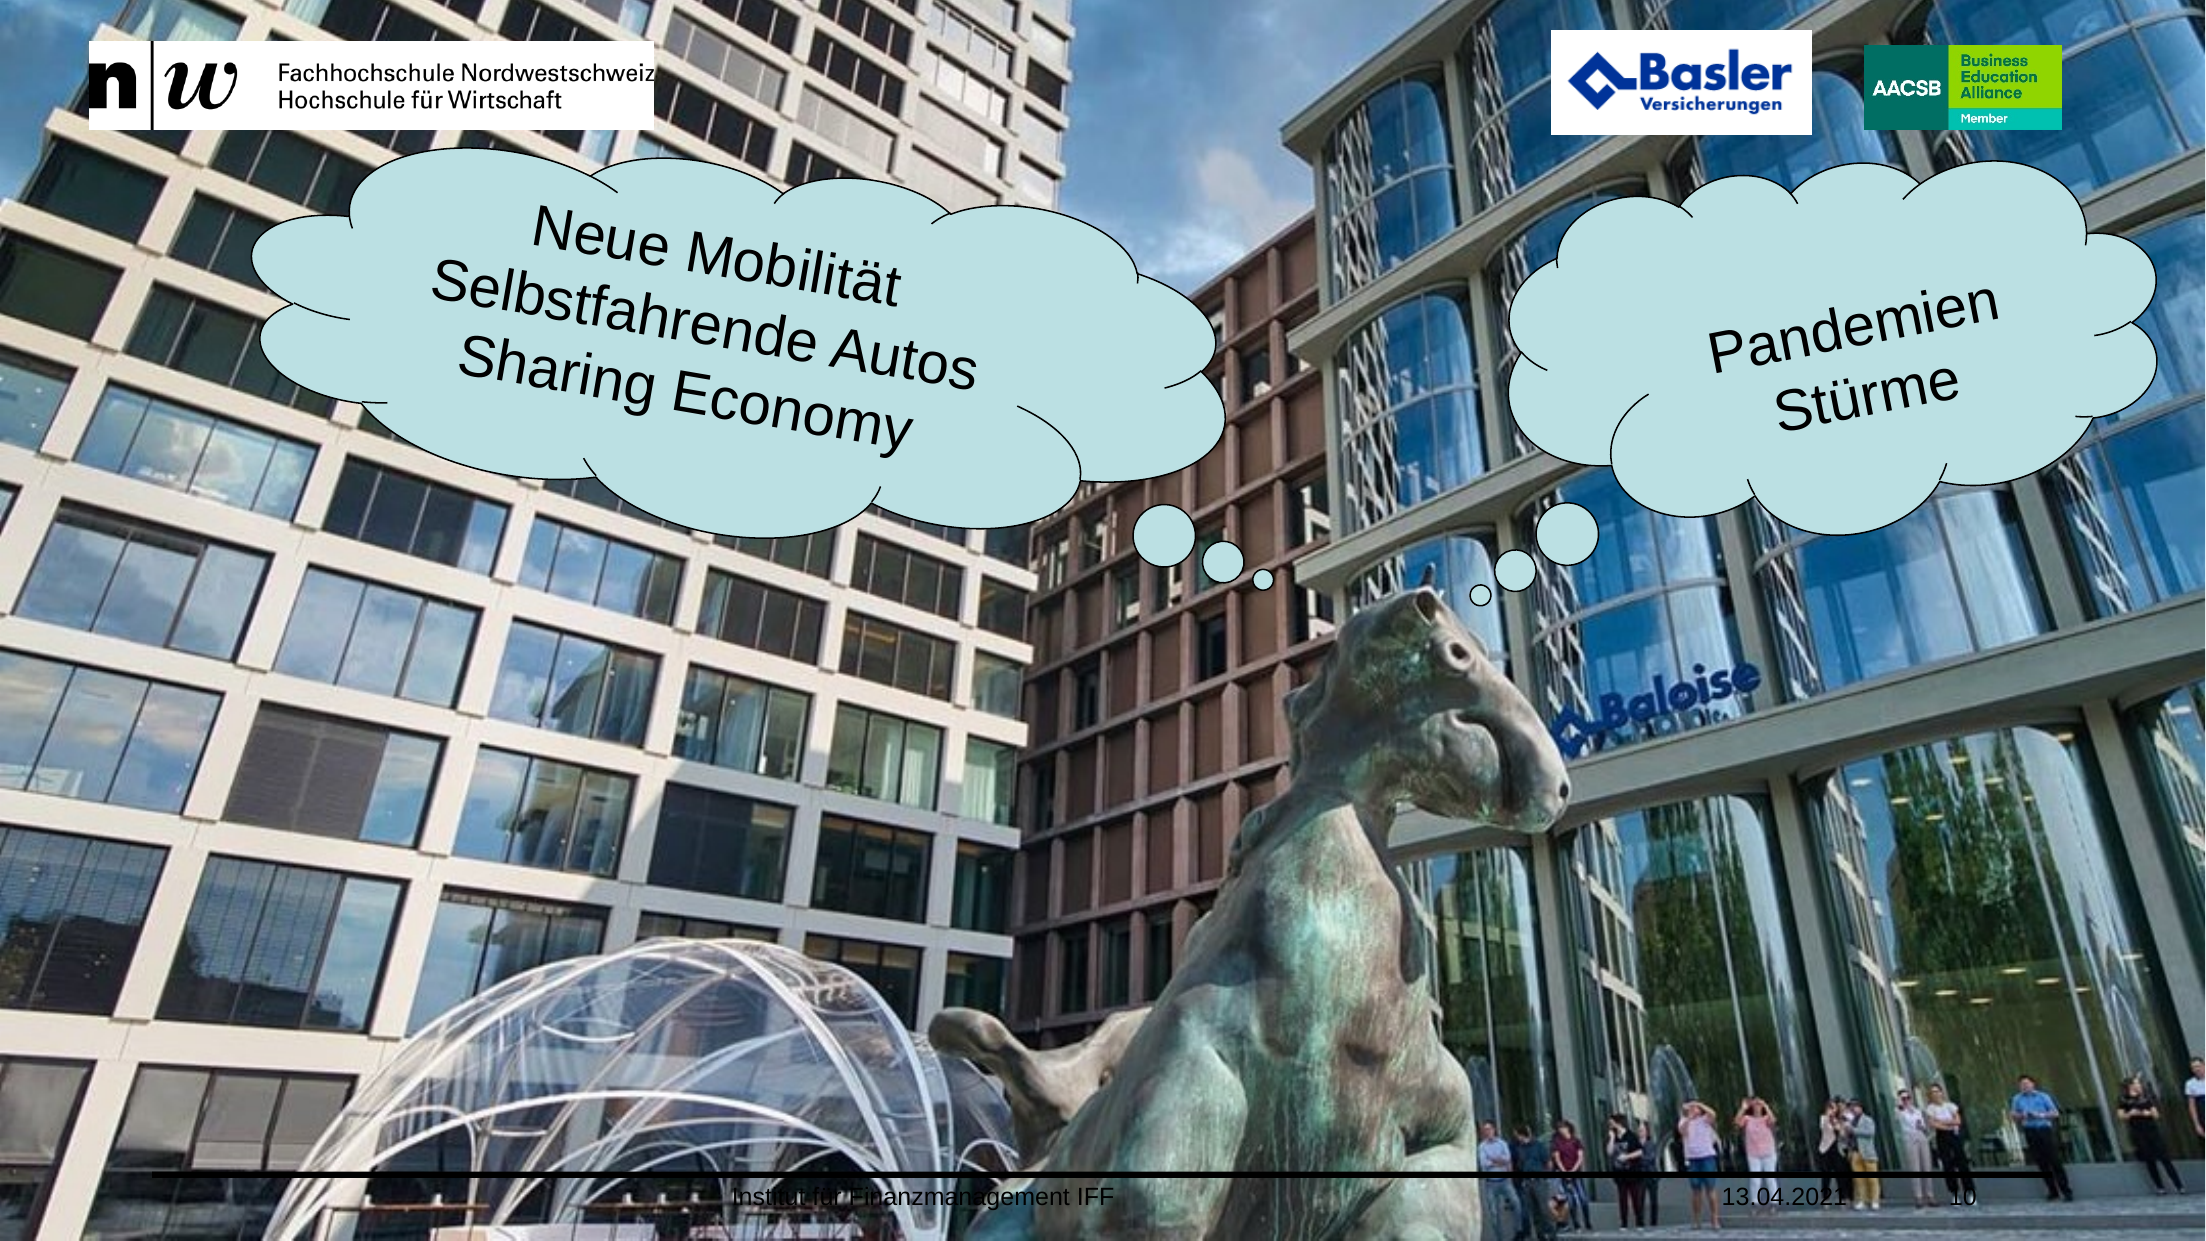

Neue Mobilität
Selbstfahrende Autos
Sharing Economy

Pandemien
Stürme
Institut für Finanzmanagement IFF
13.04.2021
10